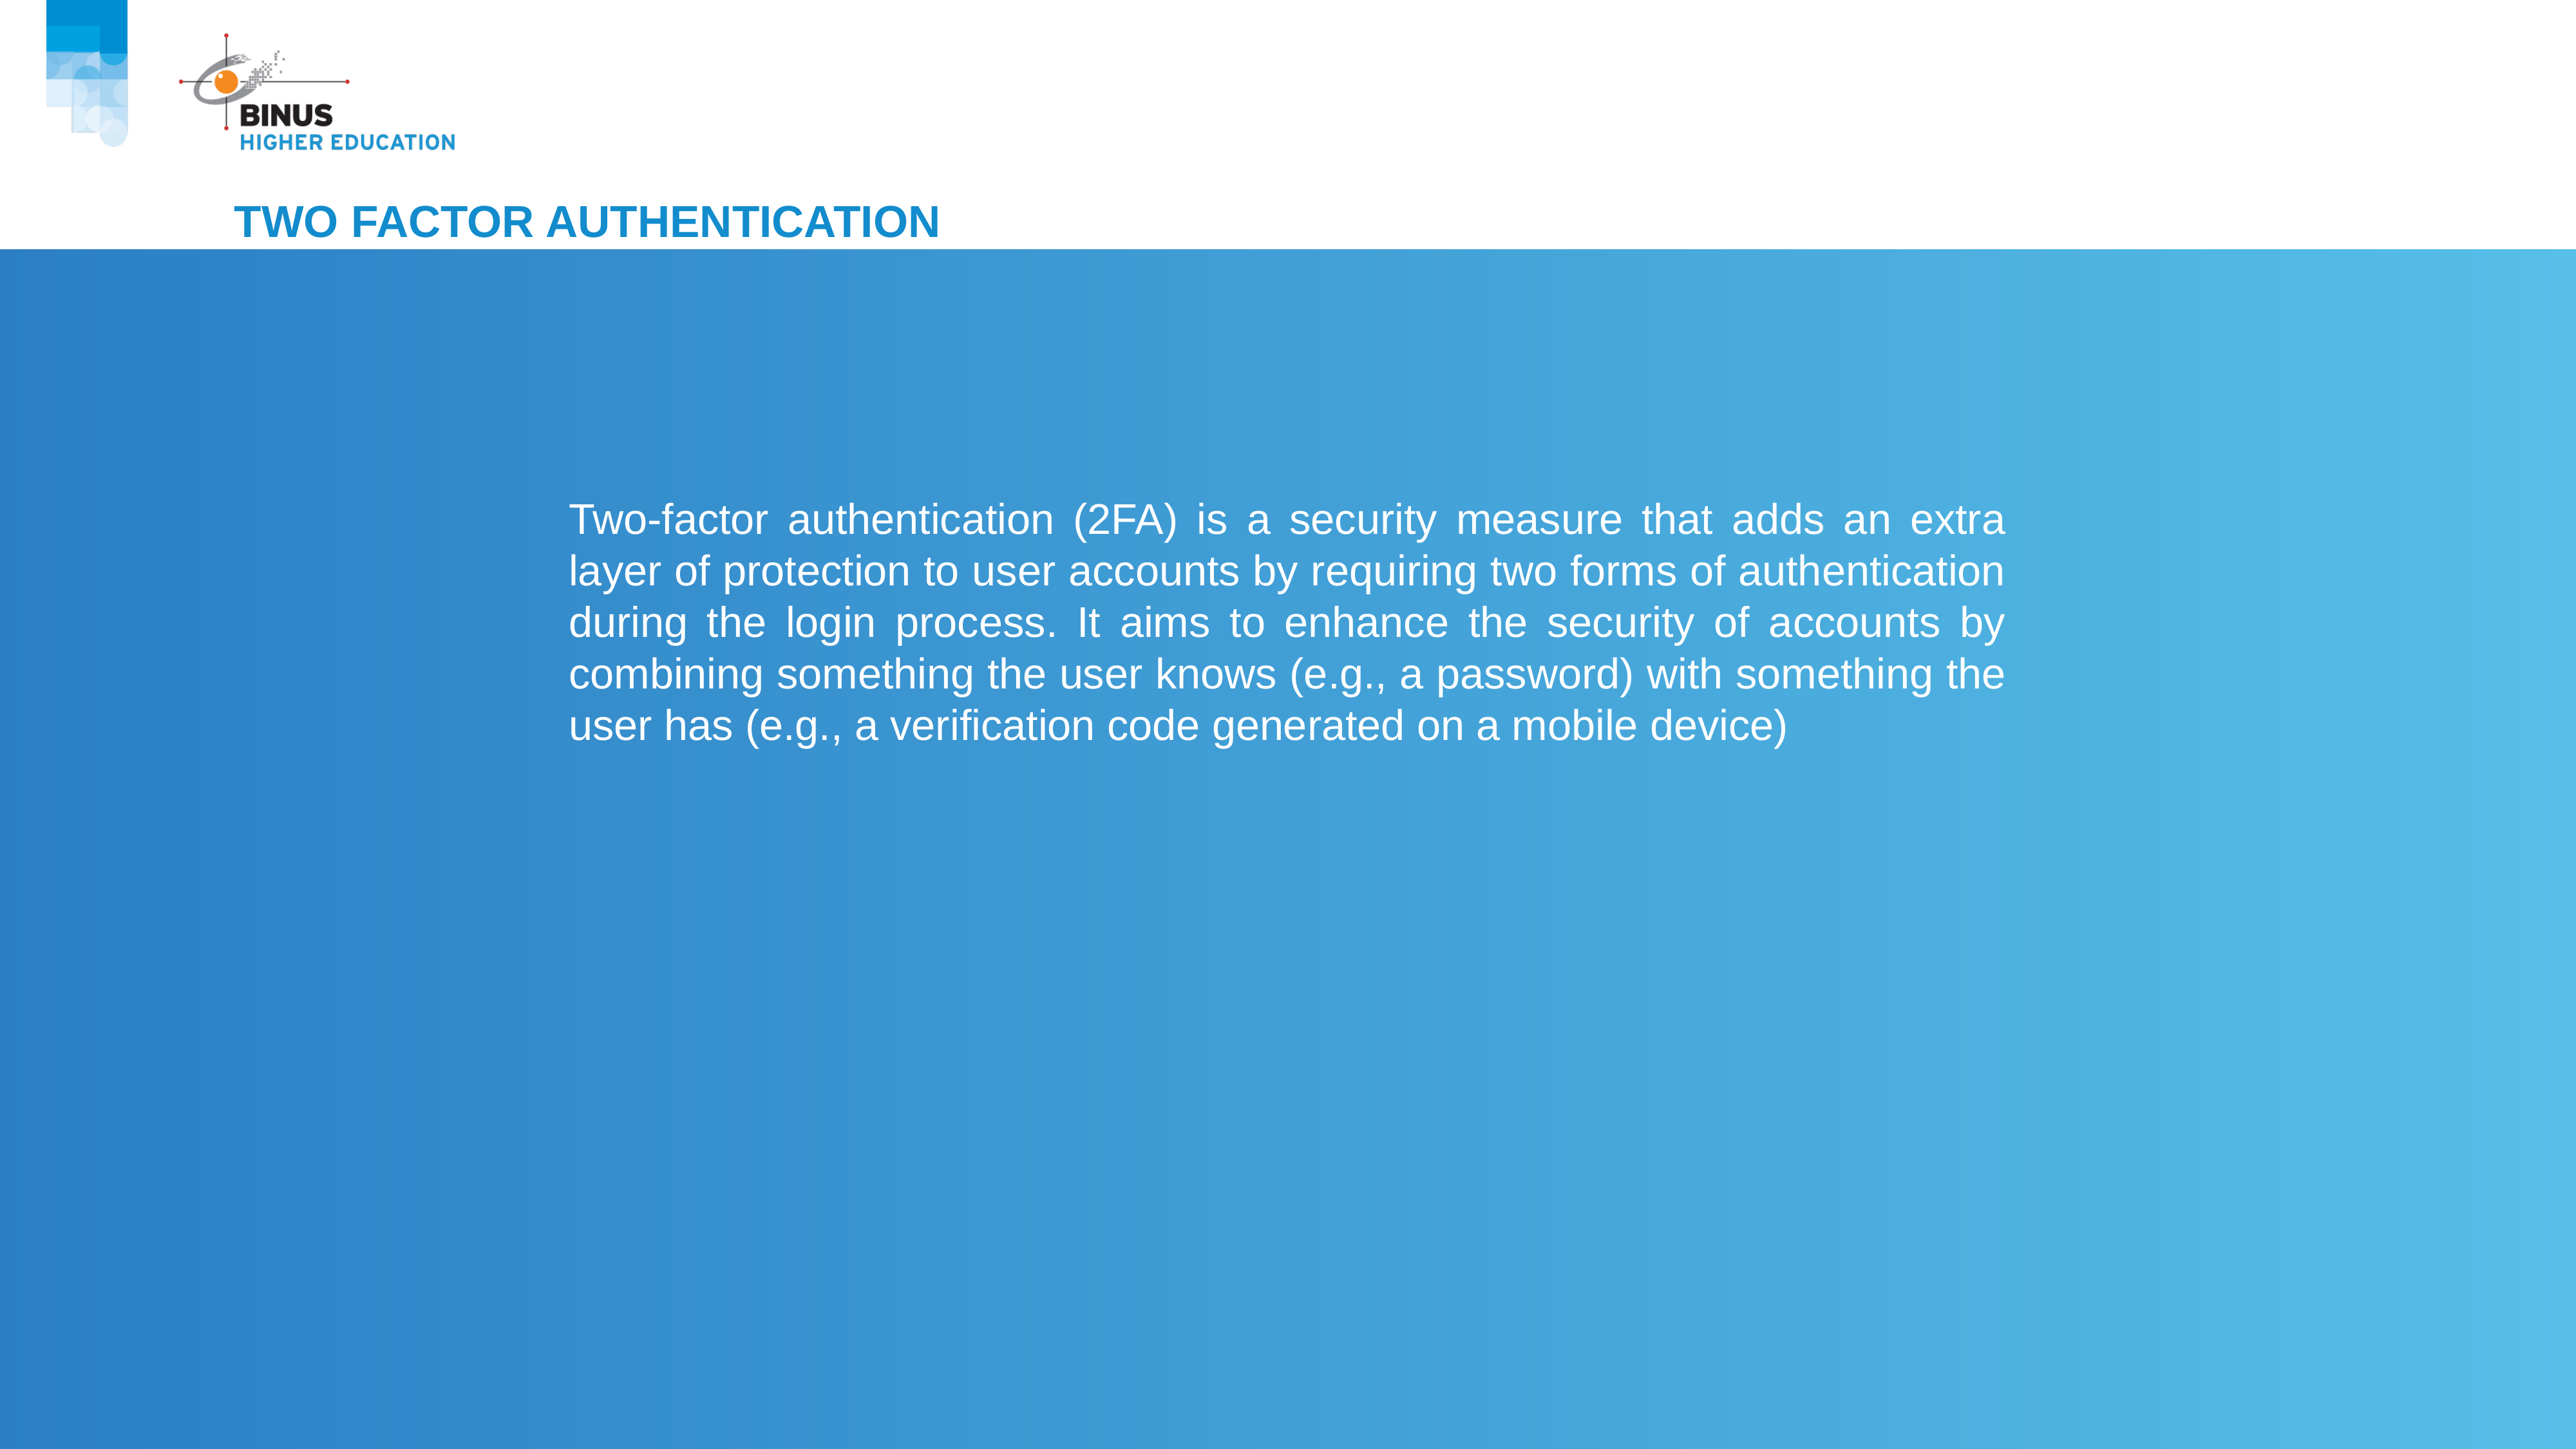

# Two Factor Authentication

Two-factor authentication (2FA) is a security measure that adds an extra layer of protection to user accounts by requiring two forms of authentication during the login process. It aims to enhance the security of accounts by combining something the user knows (e.g., a password) with something the user has (e.g., a verification code generated on a mobile device)